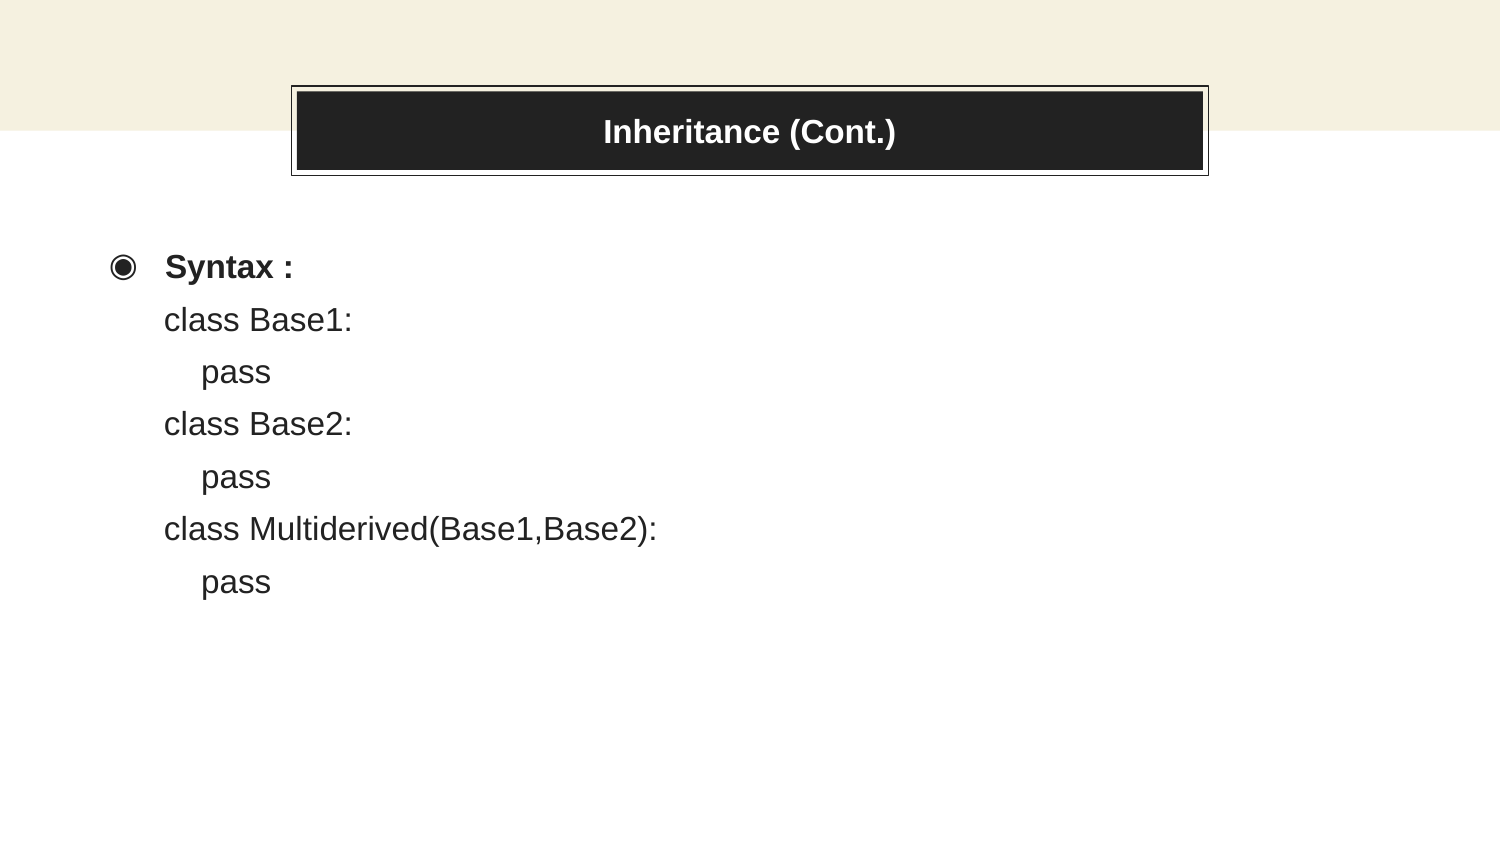

# Inheritance (Cont.)
Syntax :
class Base1:
    pass
class Base2:
    pass
class Multiderived(Base1,Base2):
    pass